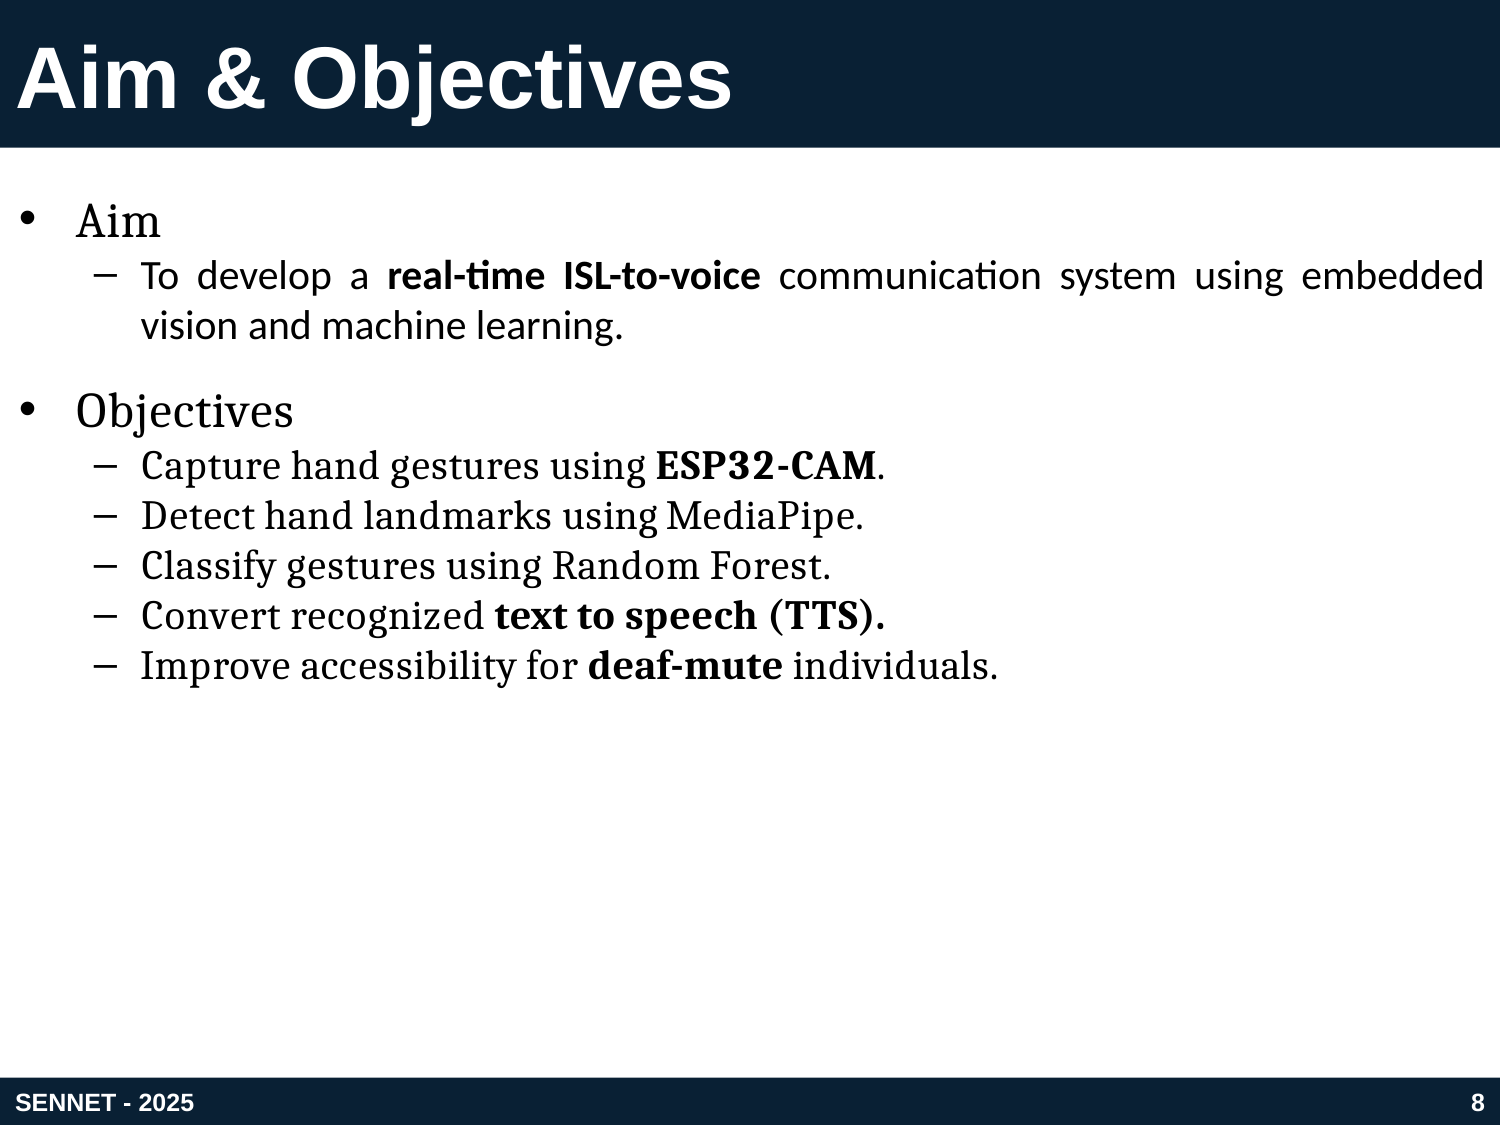

# Aim & Objectives
Aim
To develop a real-time ISL-to-voice communication system using embedded vision and machine learning.
Objectives
Capture hand gestures using ESP32-CAM.
Detect hand landmarks using MediaPipe.
Classify gestures using Random Forest.
Convert recognized text to speech (TTS).
Improve accessibility for deaf-mute individuals.

SENNET - 2025
8